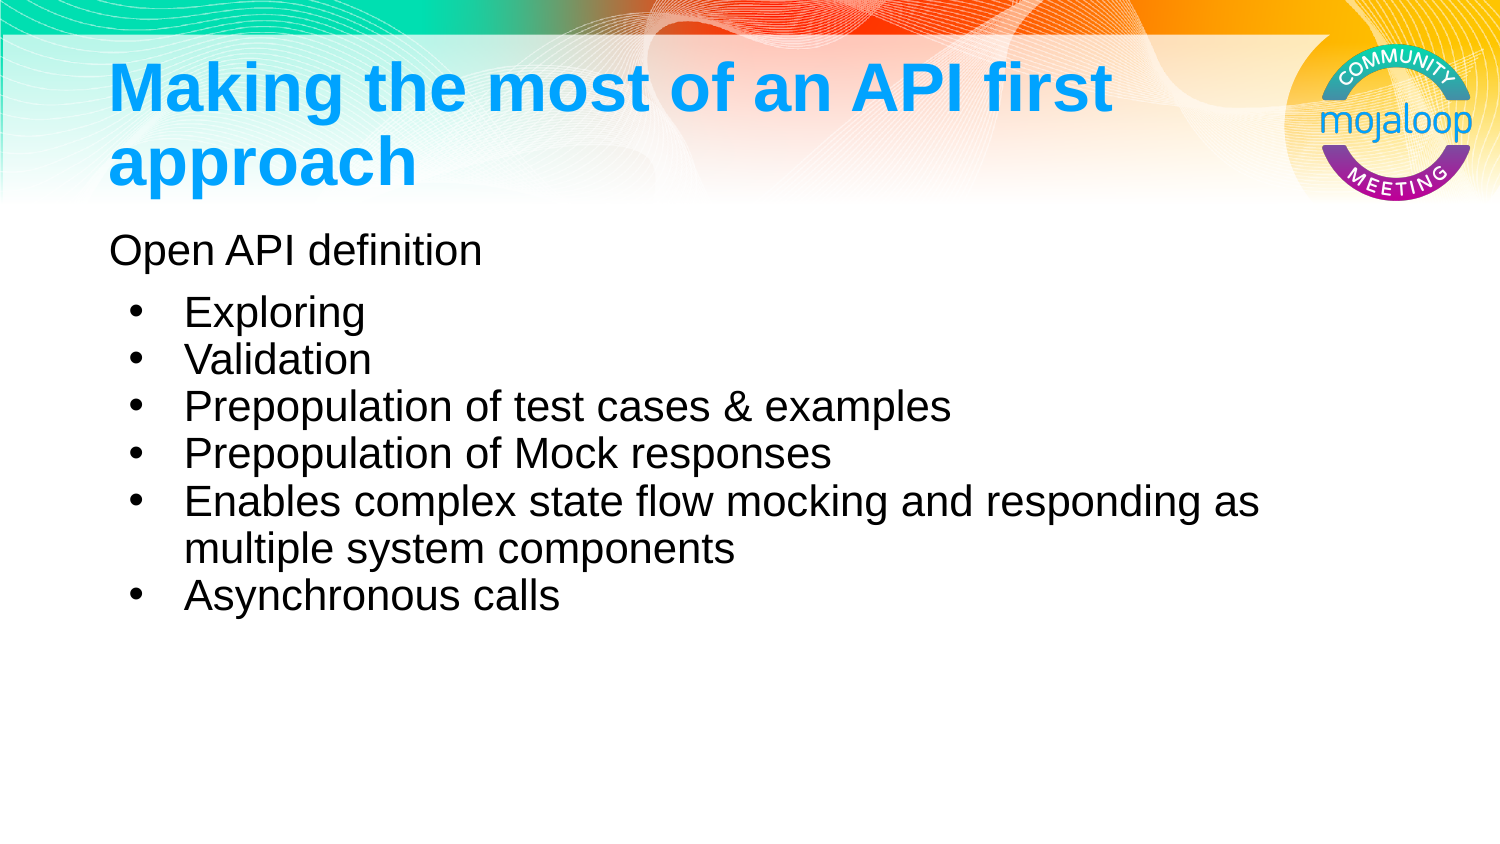

# Making the most of an API first approach
Open API definition
Exploring
Validation
Prepopulation of test cases & examples
Prepopulation of Mock responses
Enables complex state flow mocking and responding as multiple system components
Asynchronous calls